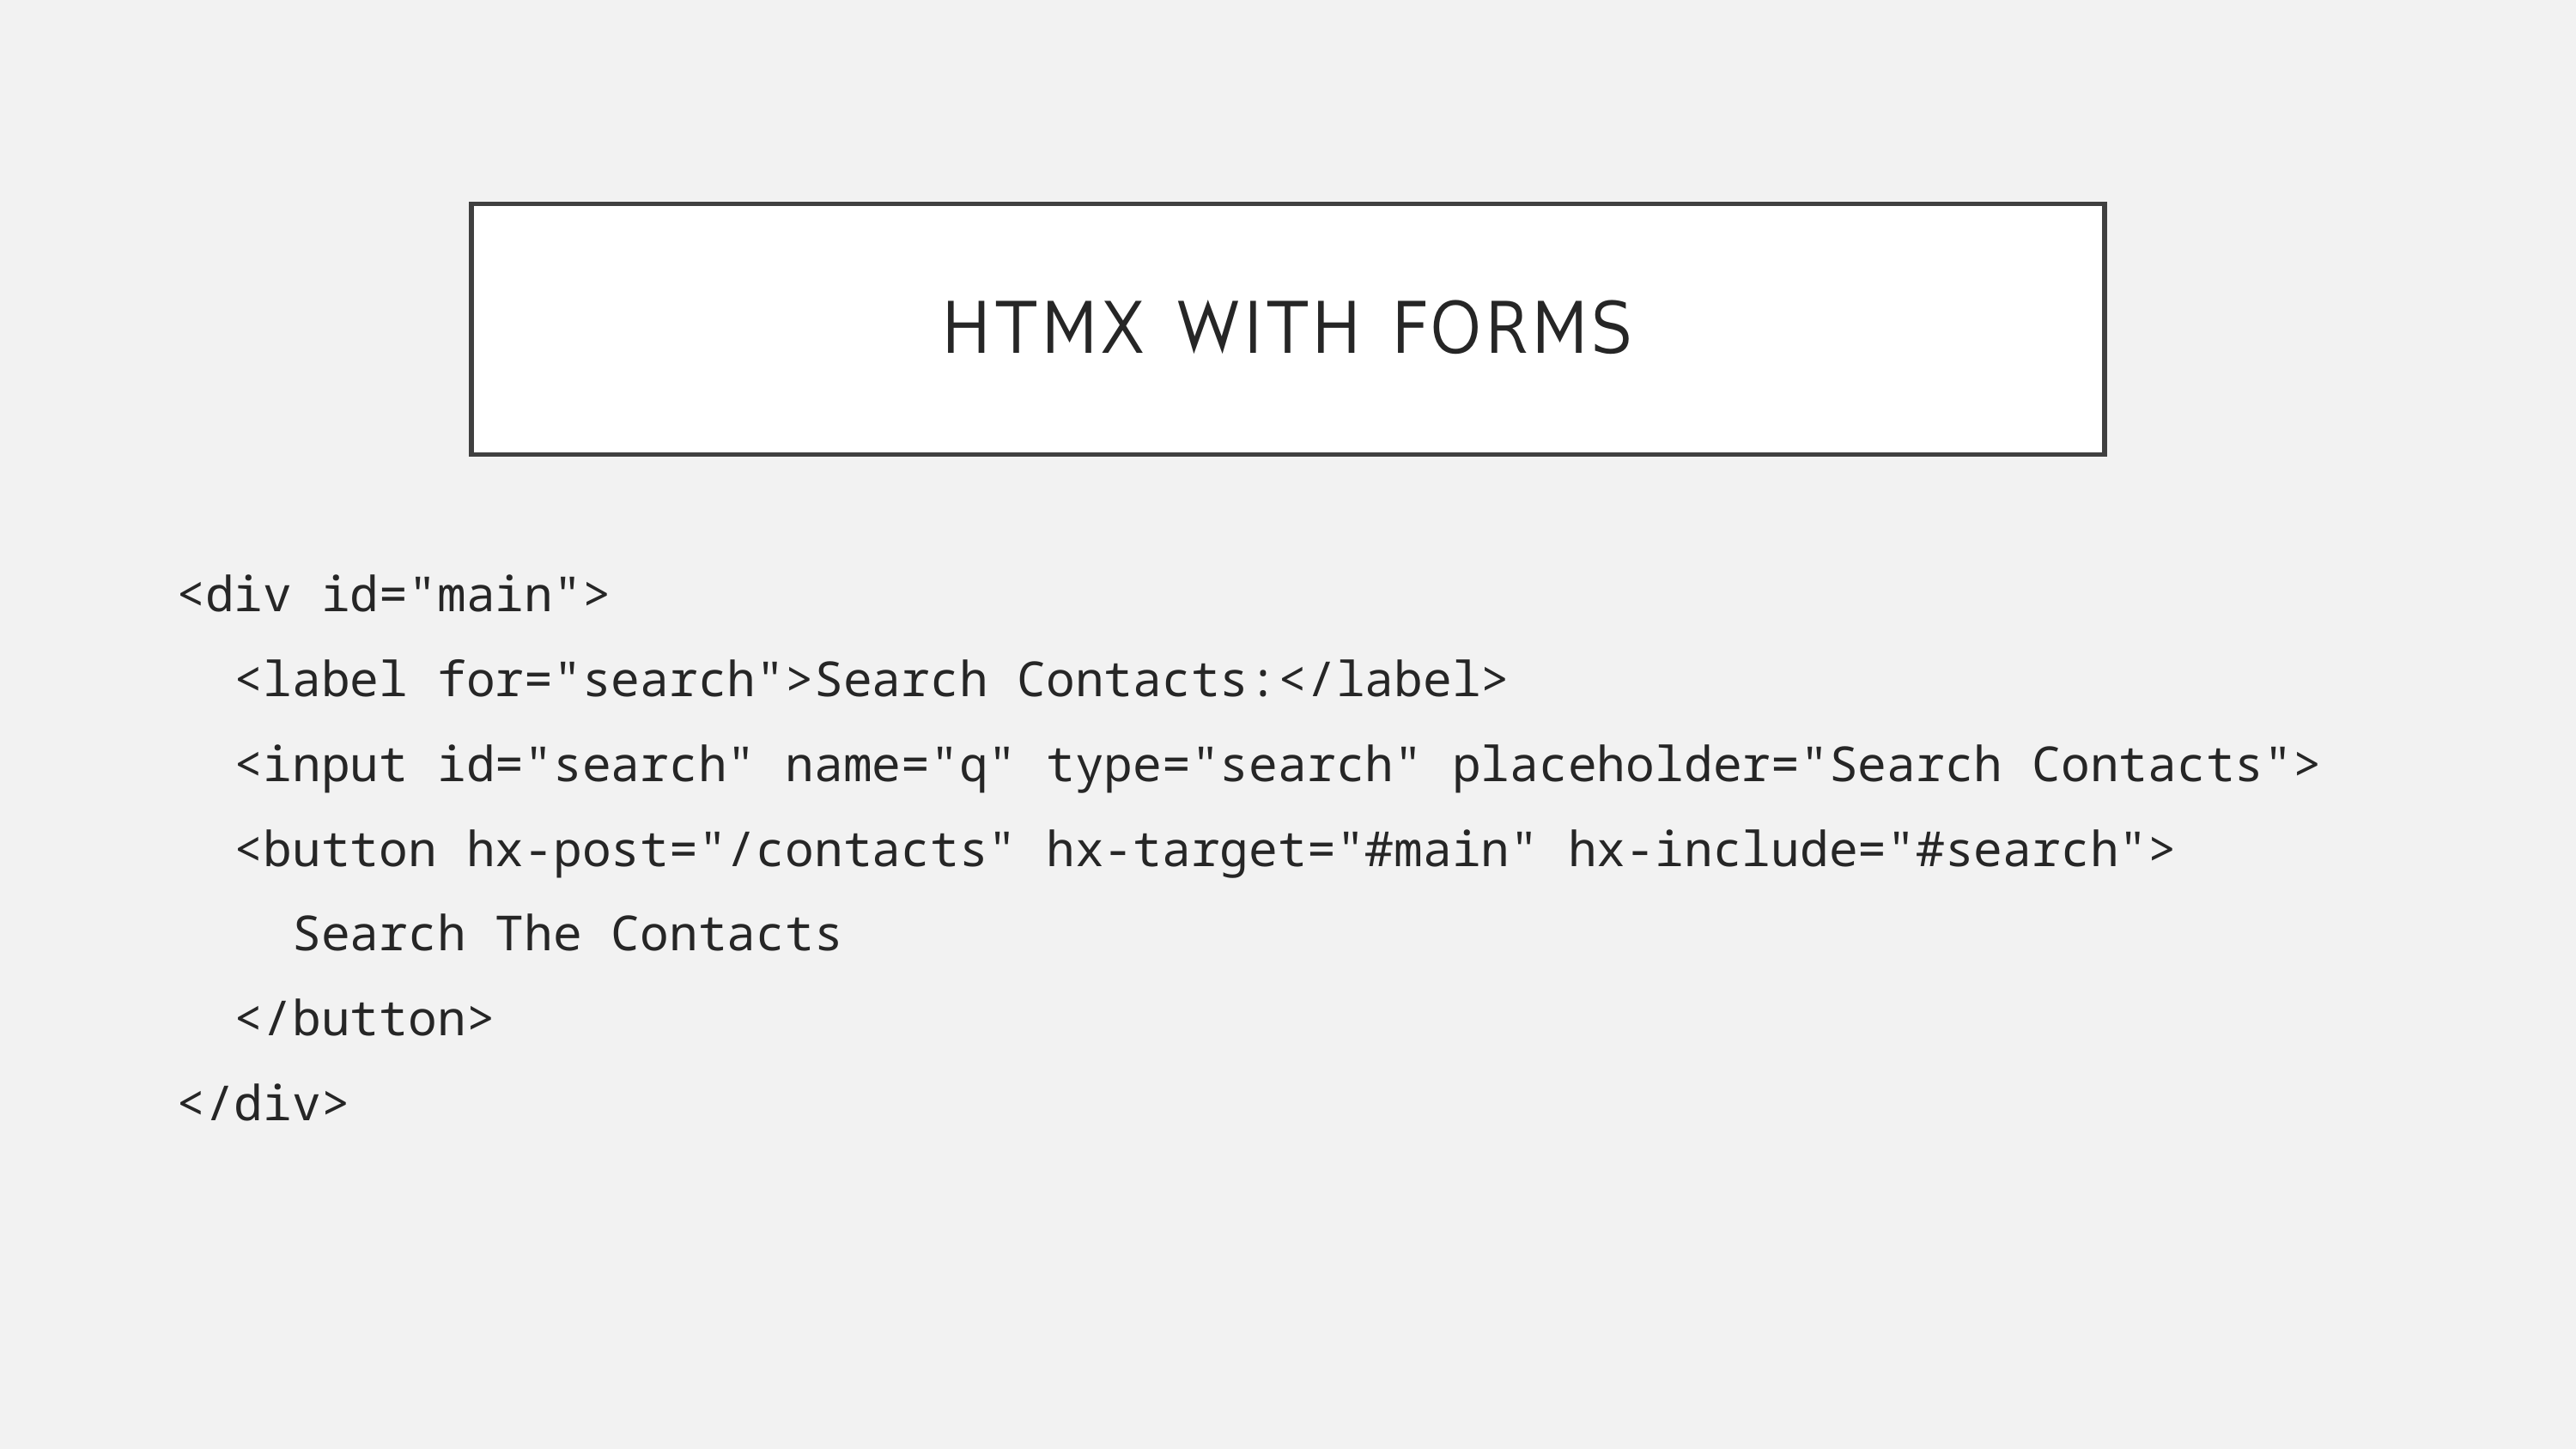

# HTMX with Forms
<div id="main">
  <label for="search">Search Contacts:</label>
  <input id="search" name="q" type="search" placeholder="Search Contacts">
  <button hx-post="/contacts" hx-target="#main" hx-include="#search">
    Search The Contacts
  </button>
</div>